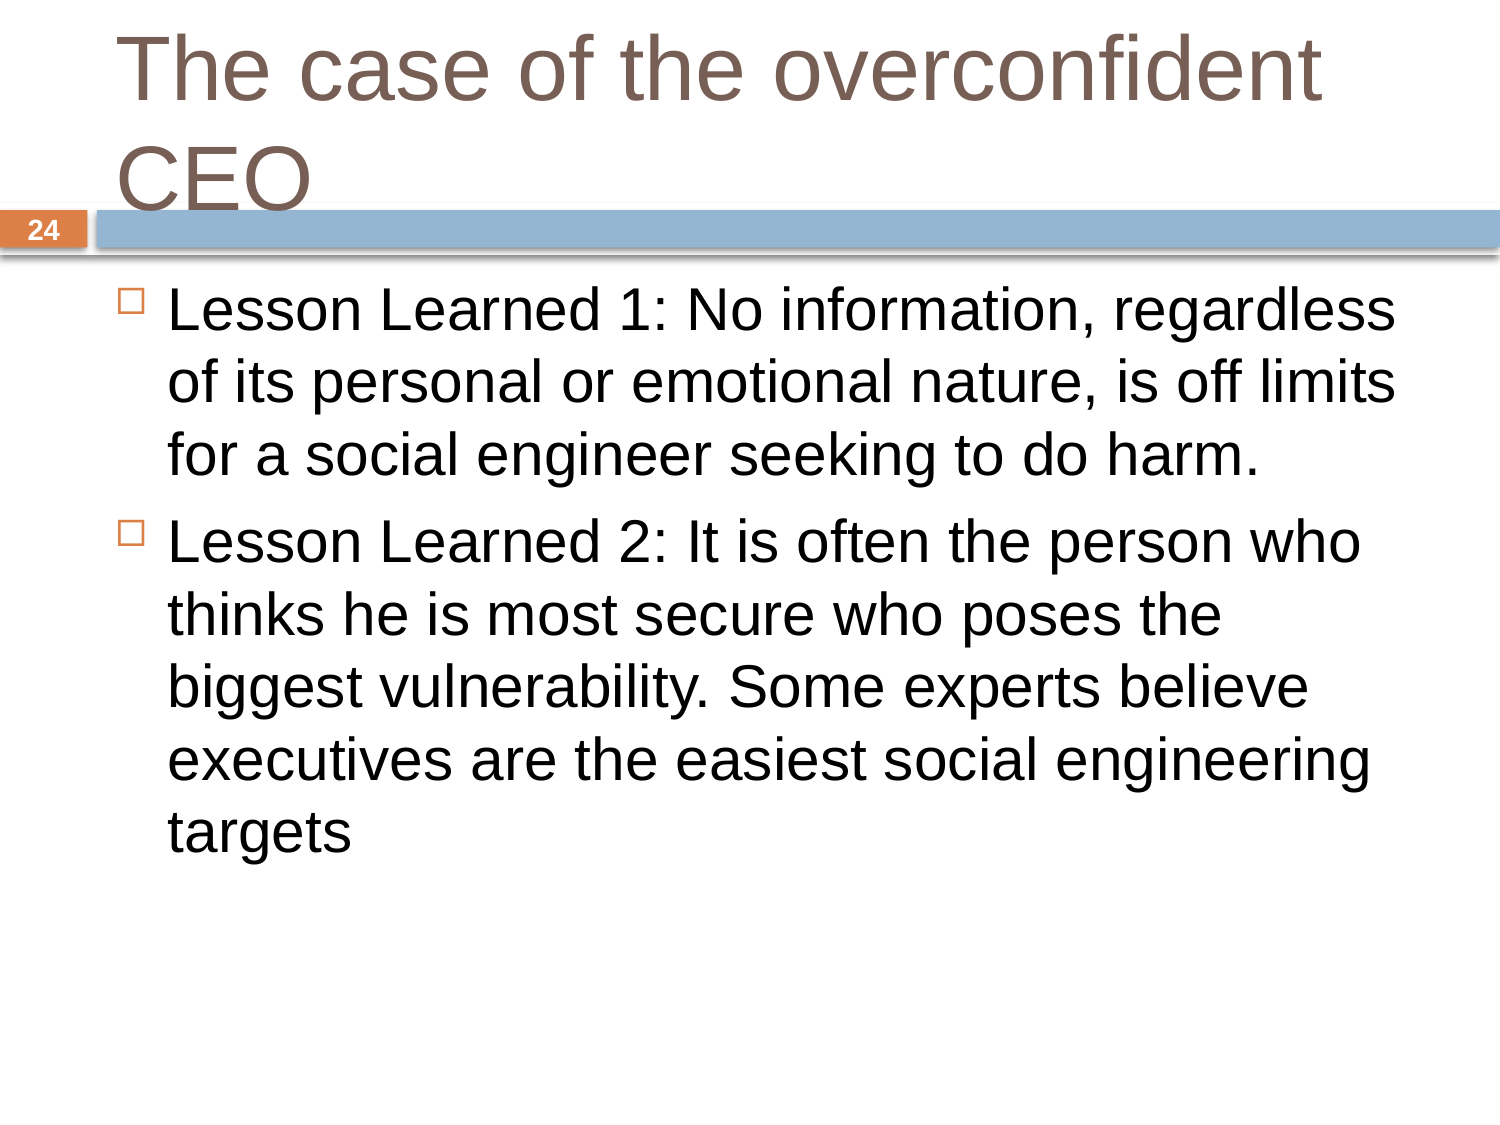

# The case of the overconfident CEO
24
Lesson Learned 1: No information, regardless of its personal or emotional nature, is off limits for a social engineer seeking to do harm.
Lesson Learned 2: It is often the person who thinks he is most secure who poses the biggest vulnerability. Some experts believe executives are the easiest social engineering targets